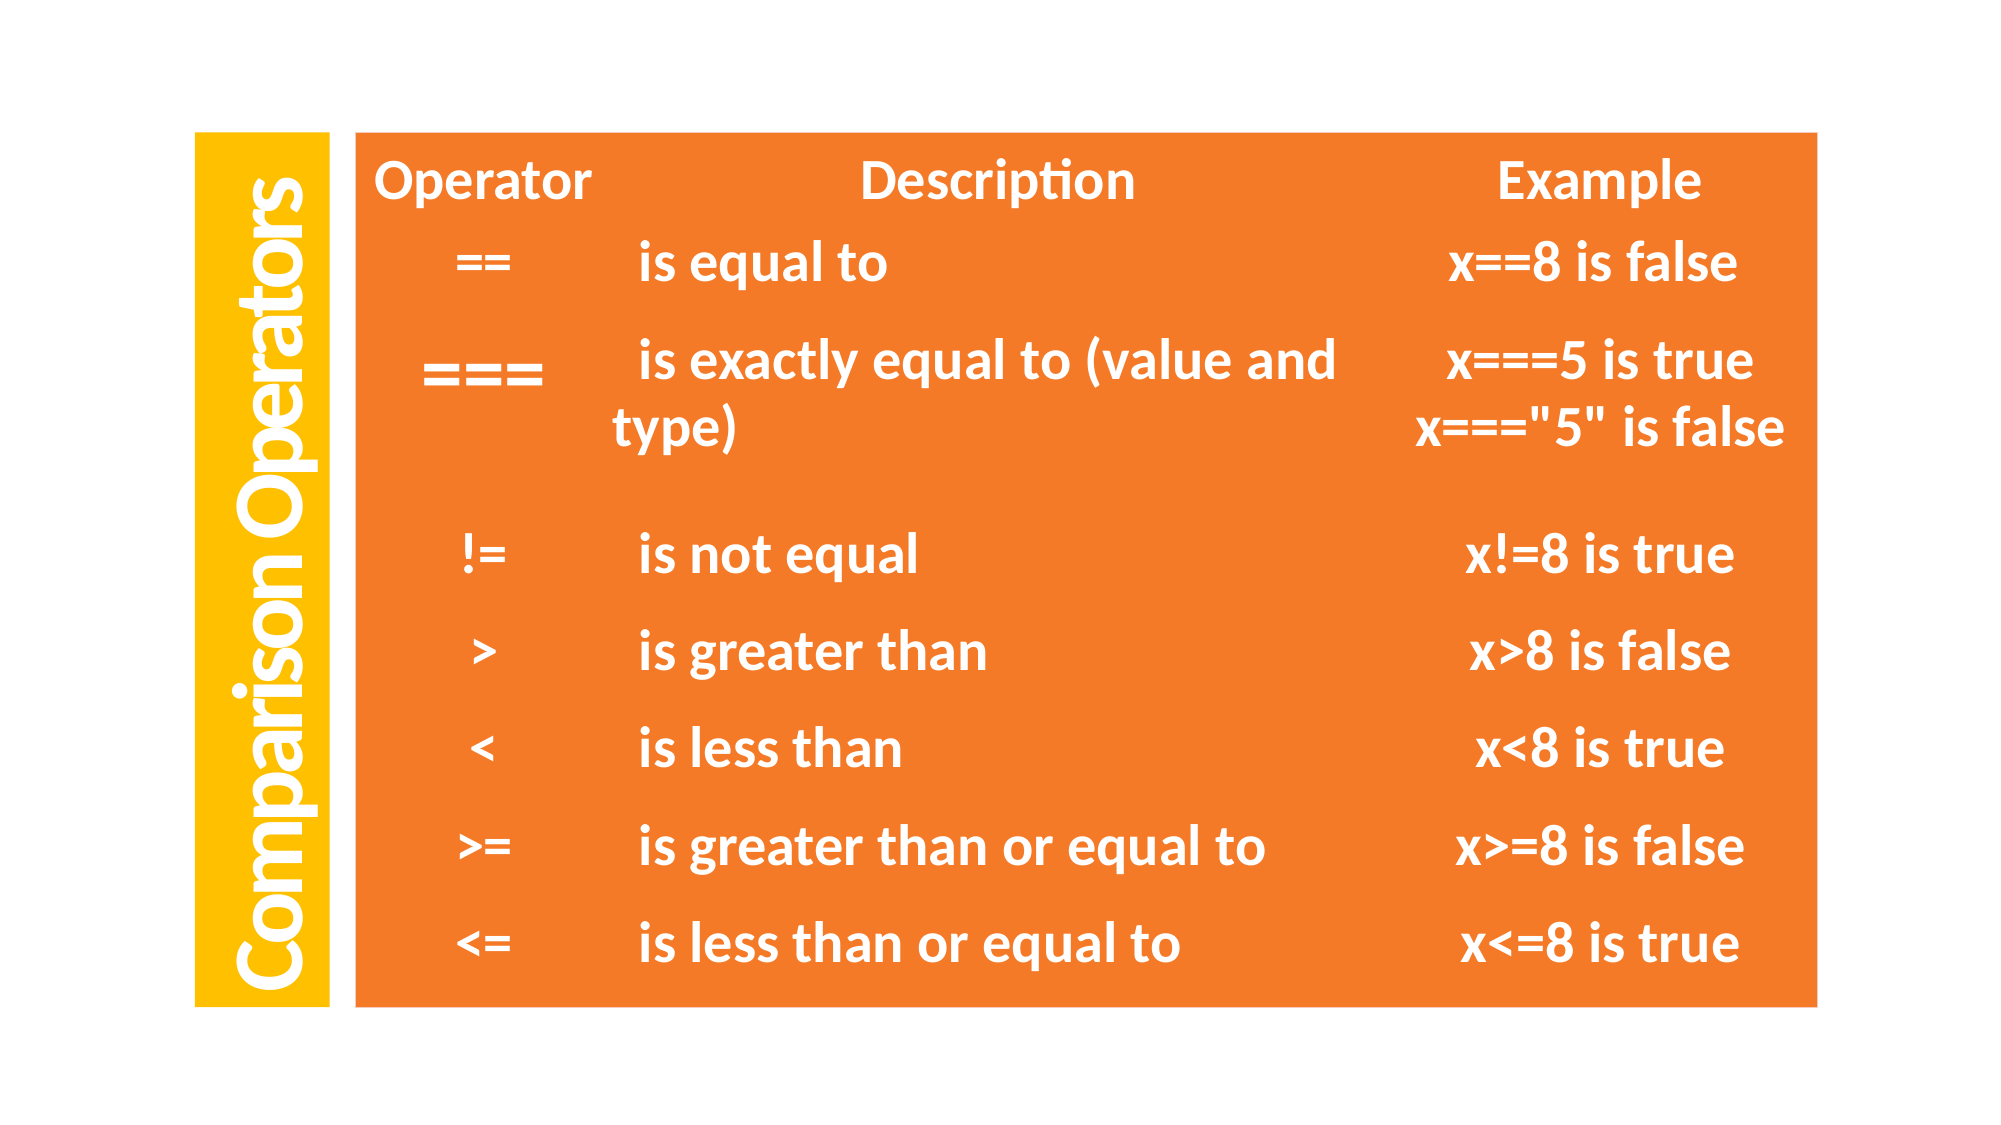

| Operator | Description | Example |
| --- | --- | --- |
| == | is equal to | x==8 is false |
| === | is exactly equal to (value and type) | x===5 is true x==="5" is false |
| != | is not equal | x!=8 is true |
| > | is greater than | x>8 is false |
| < | is less than | x<8 is true |
| >= | is greater than or equal to | x>=8 is false |
| <= | is less than or equal to | x<=8 is true |
Comparison Operators